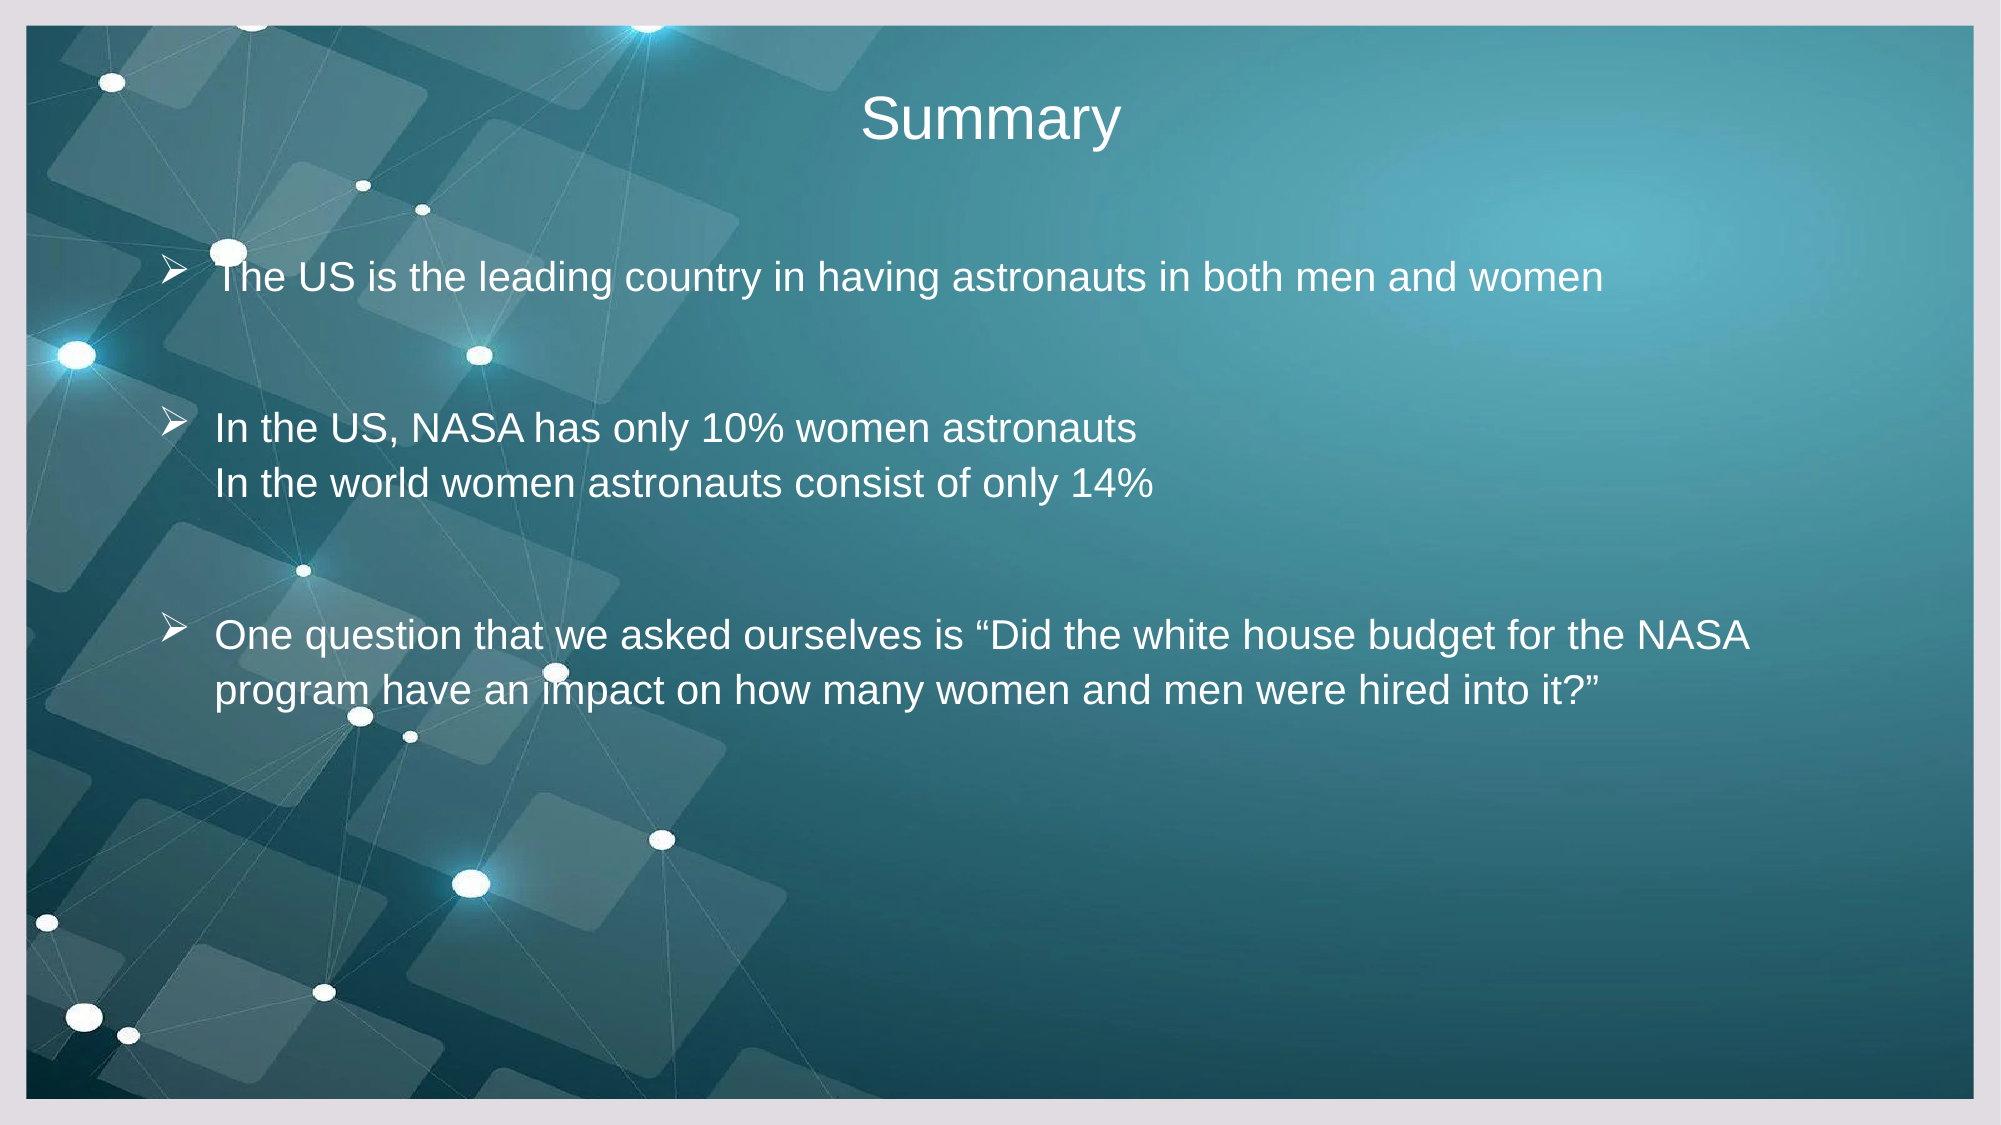

# Summary
The US is the leading country in having astronauts in both men and women

In the US, NASA has only 10% women astronauts
In the world women astronauts consist of only 14%

One question that we asked ourselves is “Did the white house budget for the NASA program have an impact on how many women and men were hired into it?”